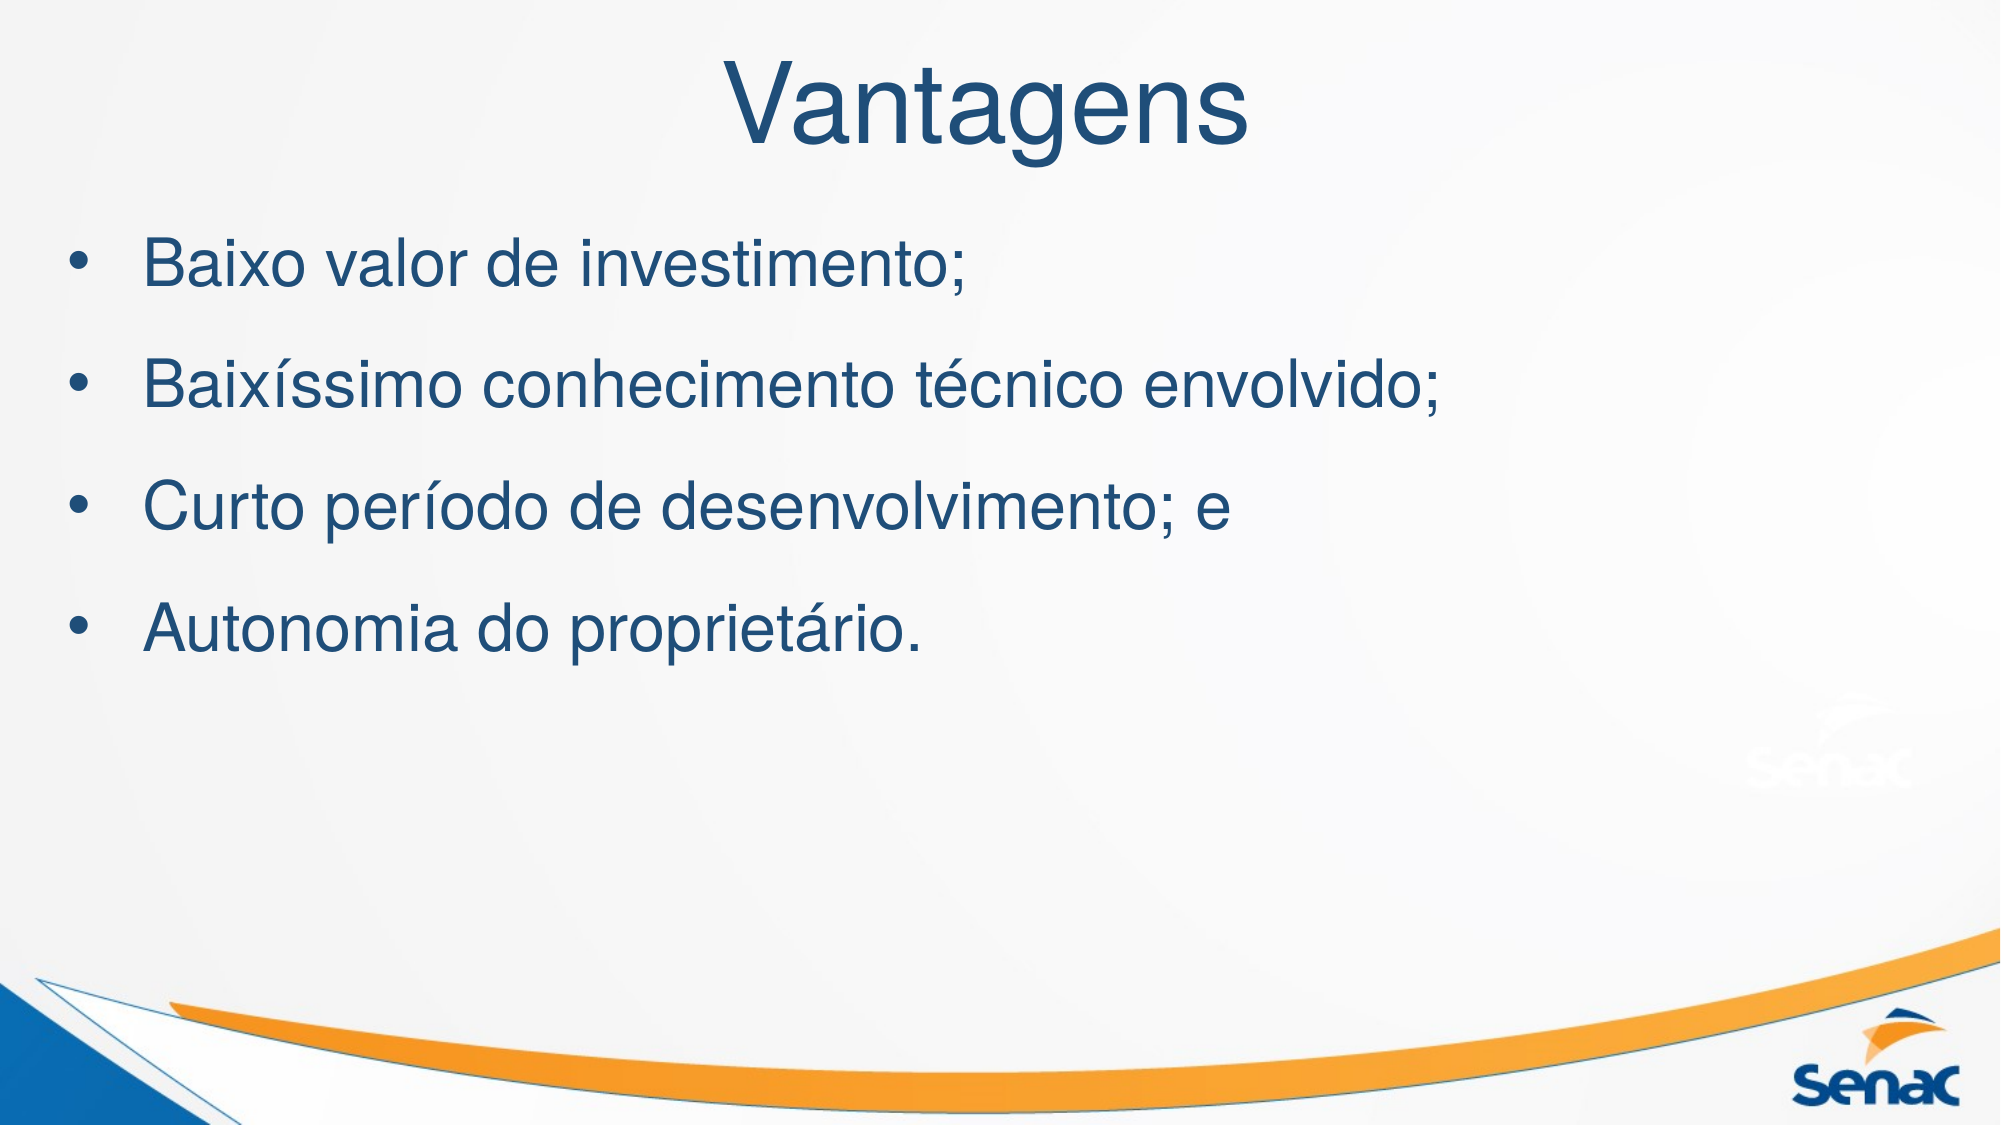

# Vantagens
Baixo valor de investimento;
Baixíssimo conhecimento técnico envolvido;
Curto período de desenvolvimento; e
Autonomia do proprietário.